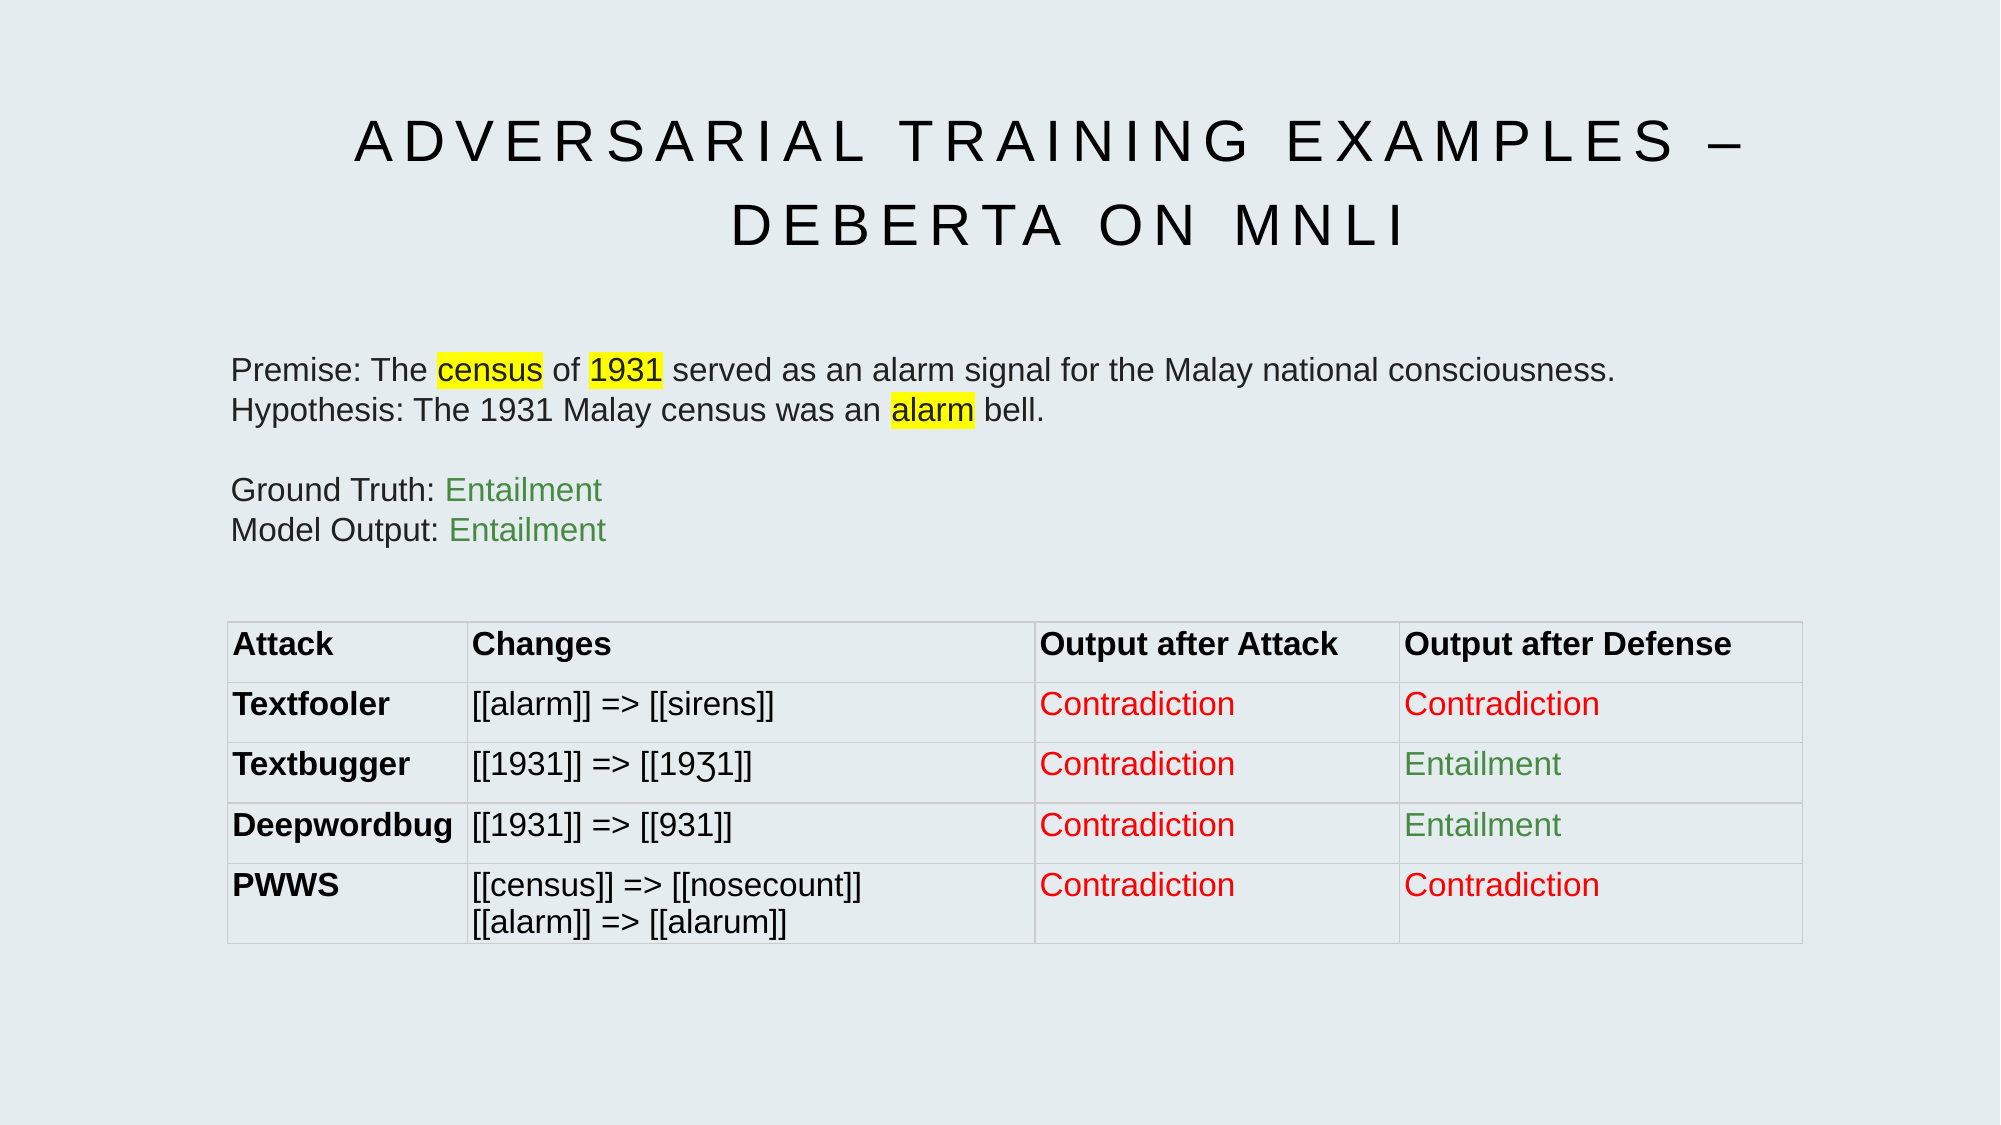

# Adversarial training EXAMPLes – DeBERTA on MNLI
Premise: The census of 1931 served as an alarm signal for the Malay national consciousness.
Hypothesis: The 1931 Malay census was an alarm bell.

Ground Truth: Entailment
Model Output: Entailment
| Attack | Changes | Output after Attack | Output after Defense |
| --- | --- | --- | --- |
| Textfooler | [[alarm]] => [[sirens]] | Contradiction | Contradiction |
| Textbugger | [[1931]] => [[19Ʒ1]] | Contradiction | Entailment |
| Deepwordbug | [[1931]] => [[931]] | Contradiction | Entailment |
| PWWS | [[census]] => [[nosecount]] [[alarm]] => [[alarum]] | Contradiction | Contradiction |